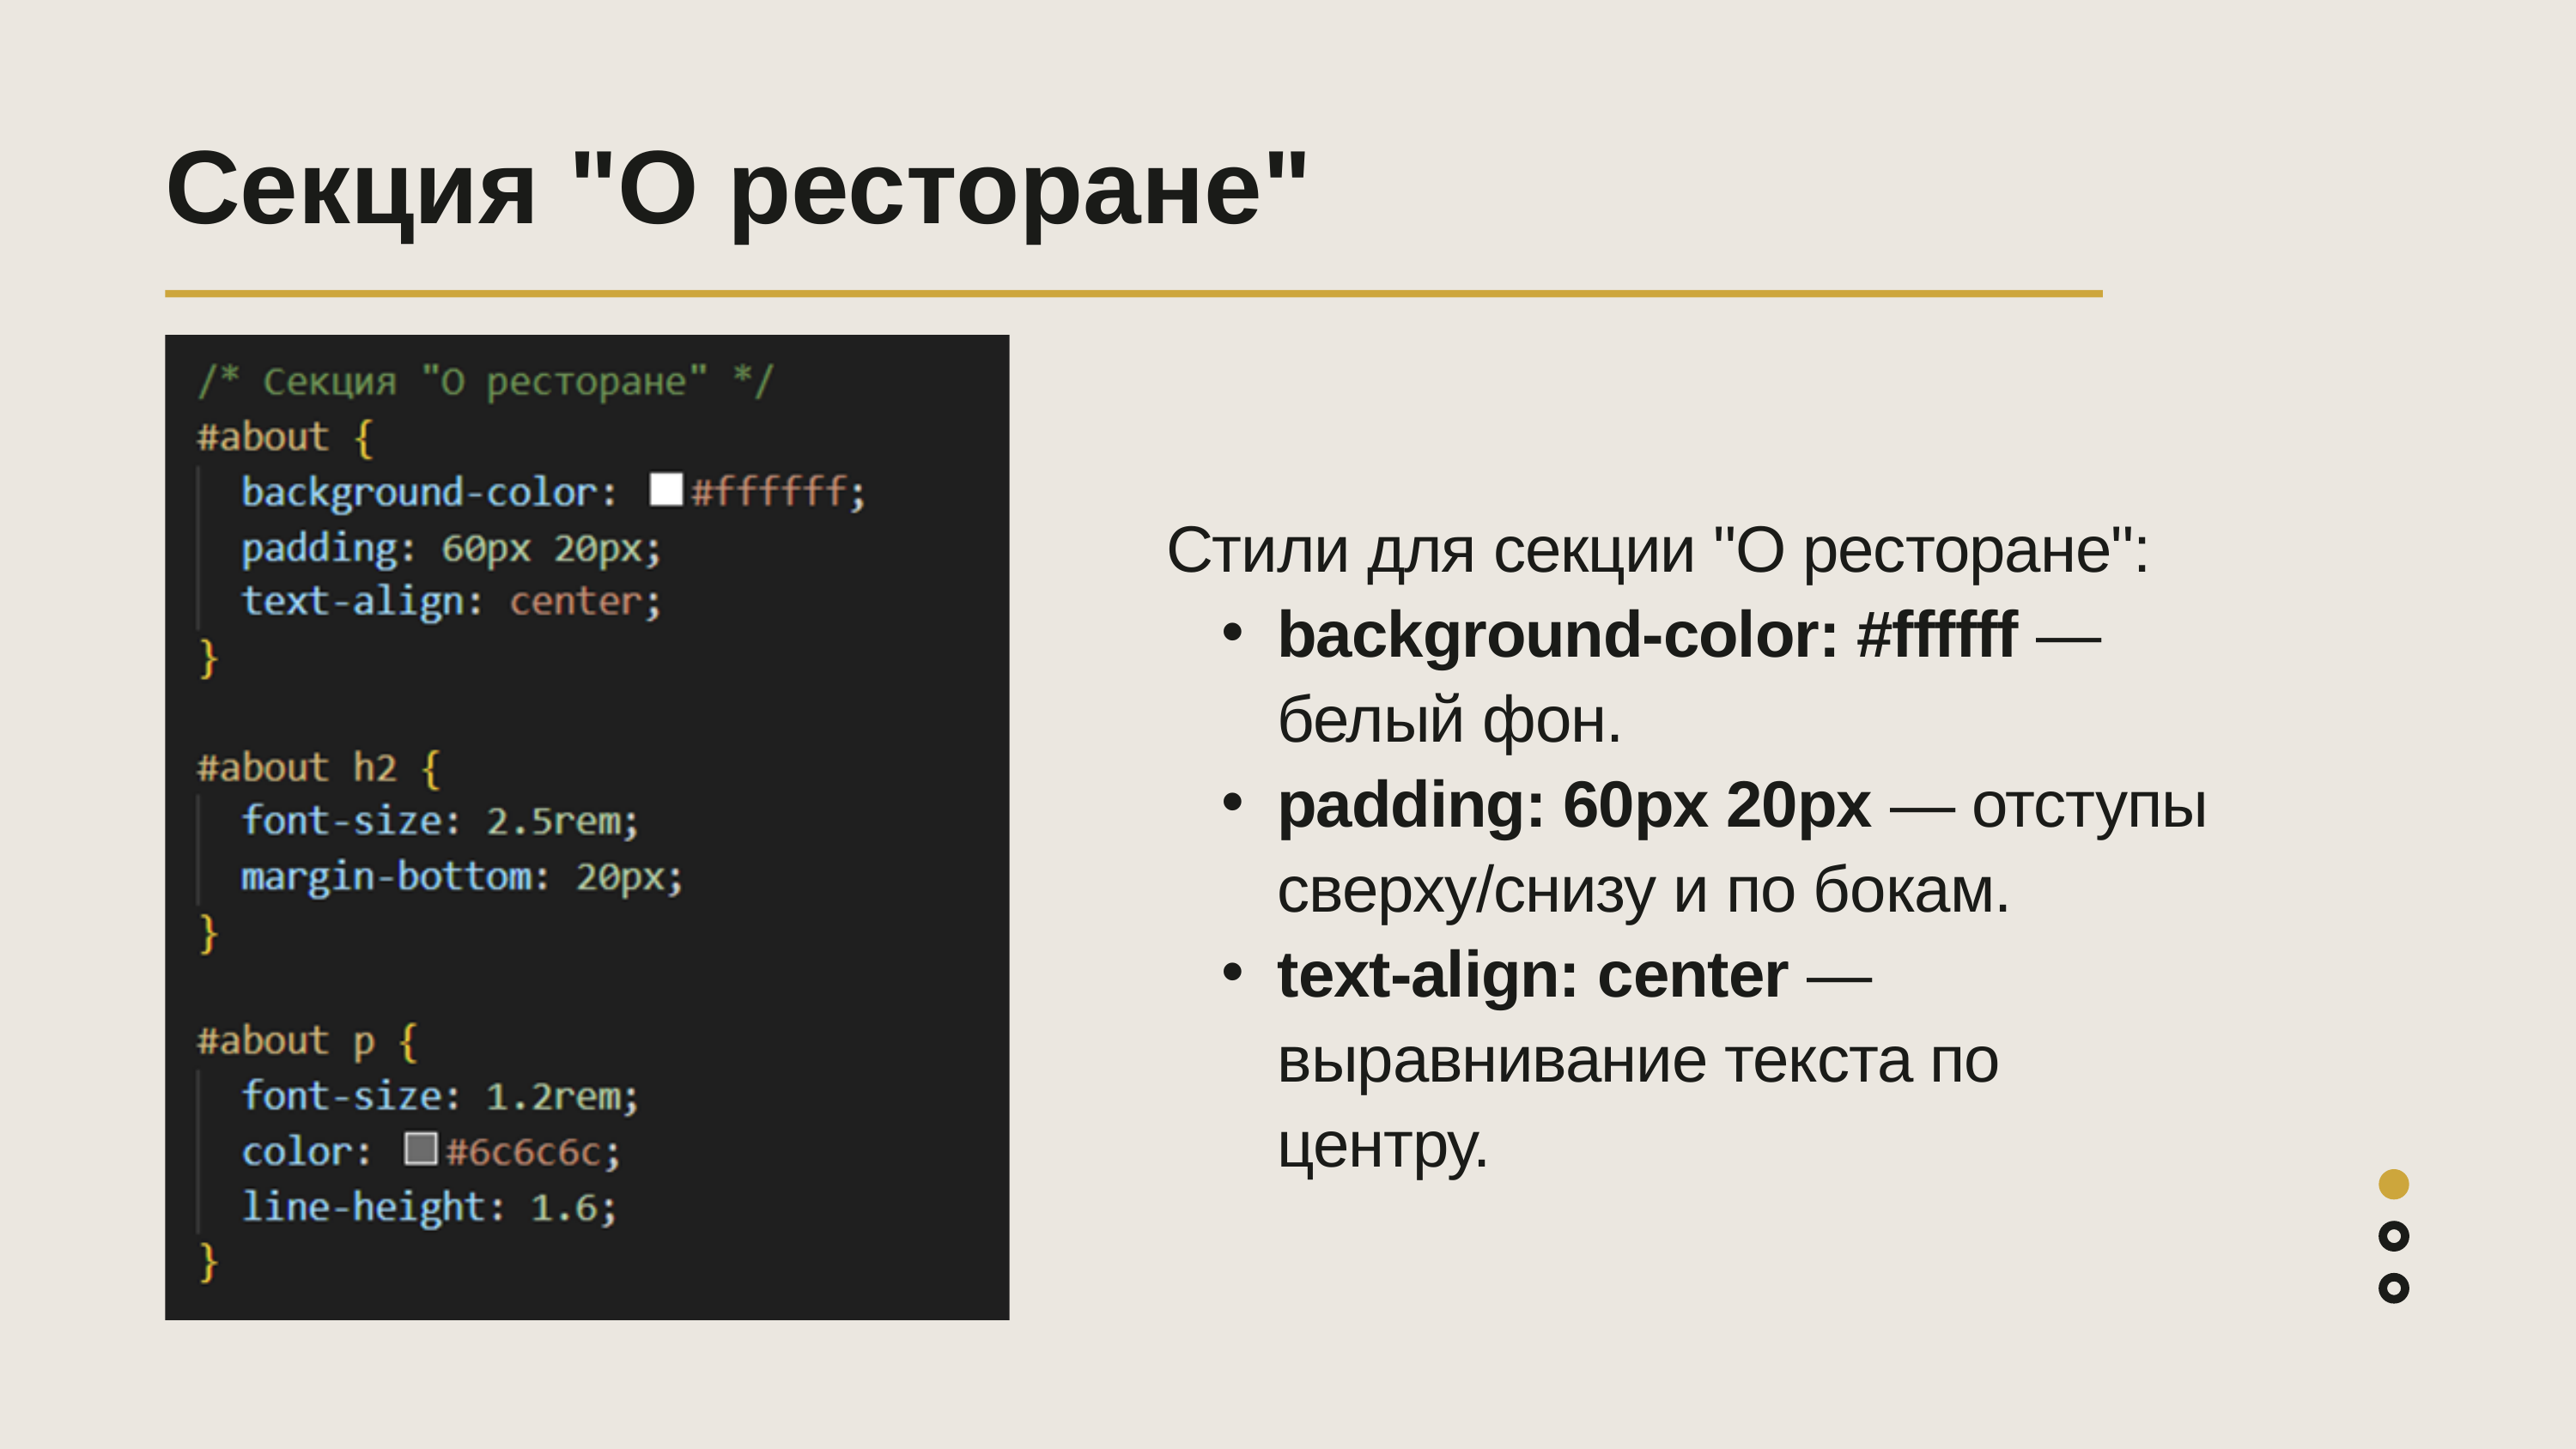

Секция "О ресторане"

Стили для секции "О ресторане":
background-color: #ffffff — белый фон.
padding: 60px 20px — отступы сверху/снизу и по бокам.
text-align: center — выравнивание текста по центру.